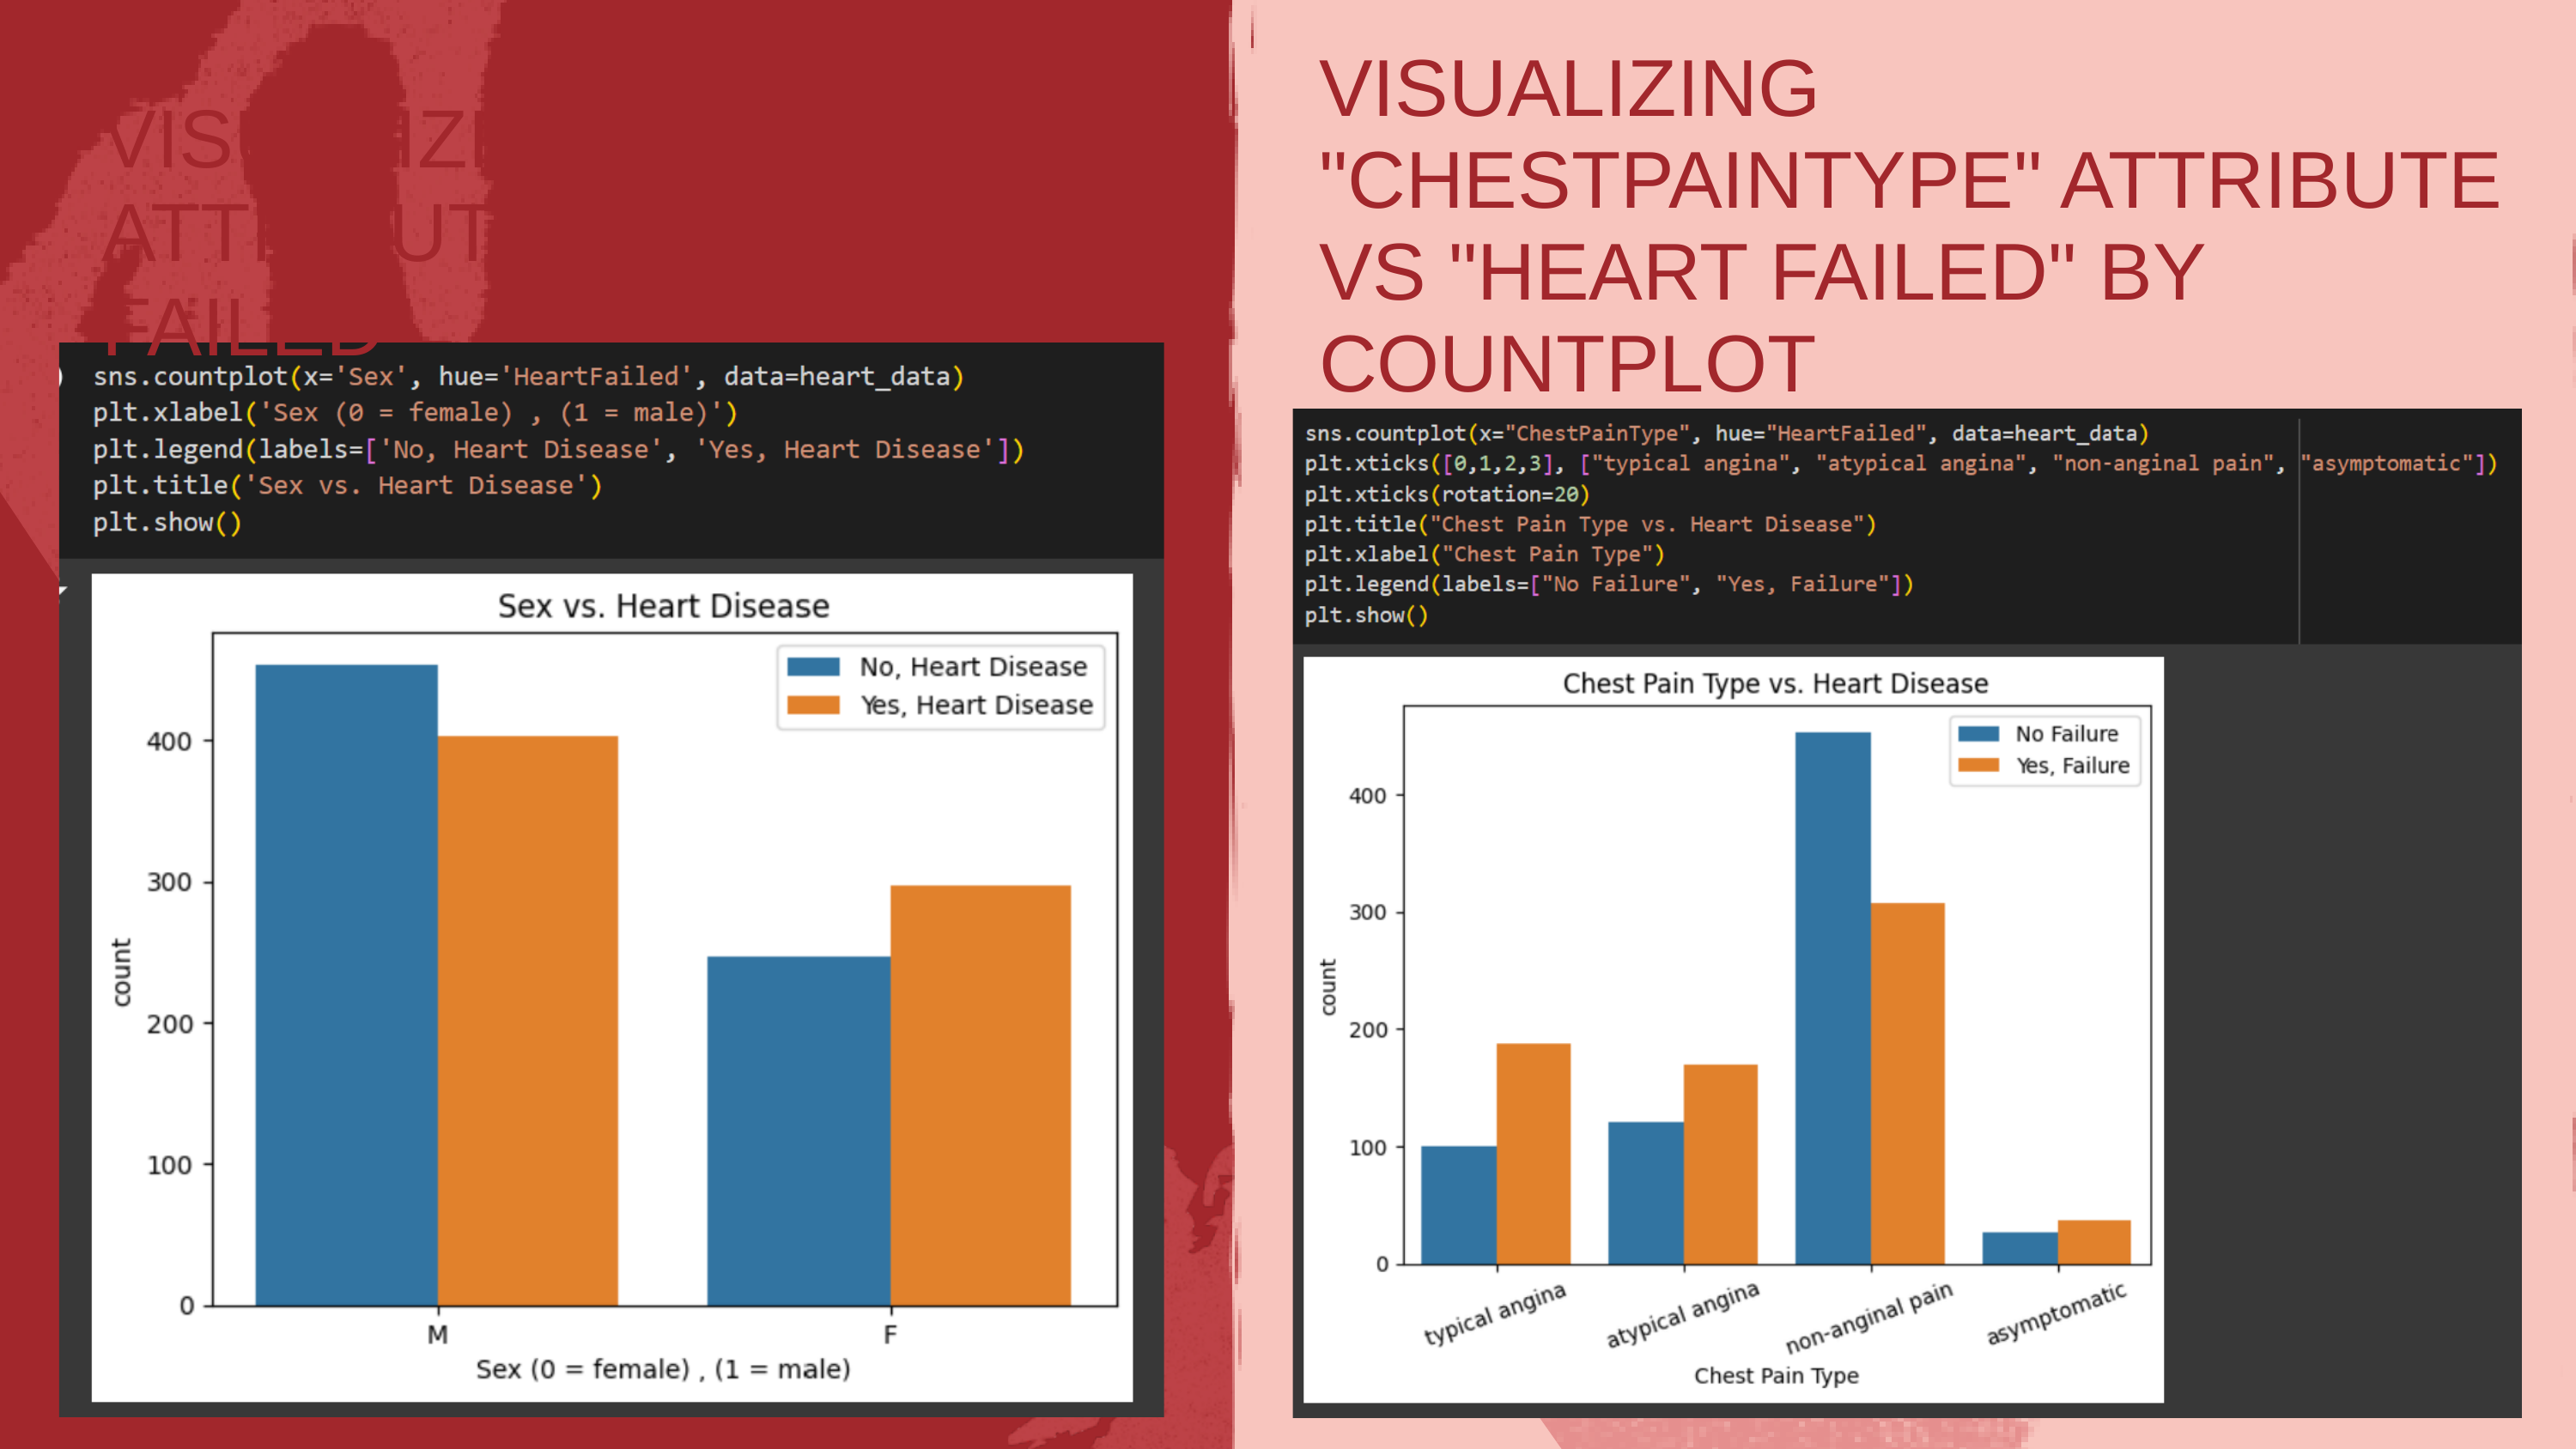

VISUALIZING "CHESTPAINTYPE" ATTRIBUTE VS "HEART FAILED" BY COUNTPLOT

VISUALIZING "SEX" ATTRIBUTE VS "HEART FAILED"